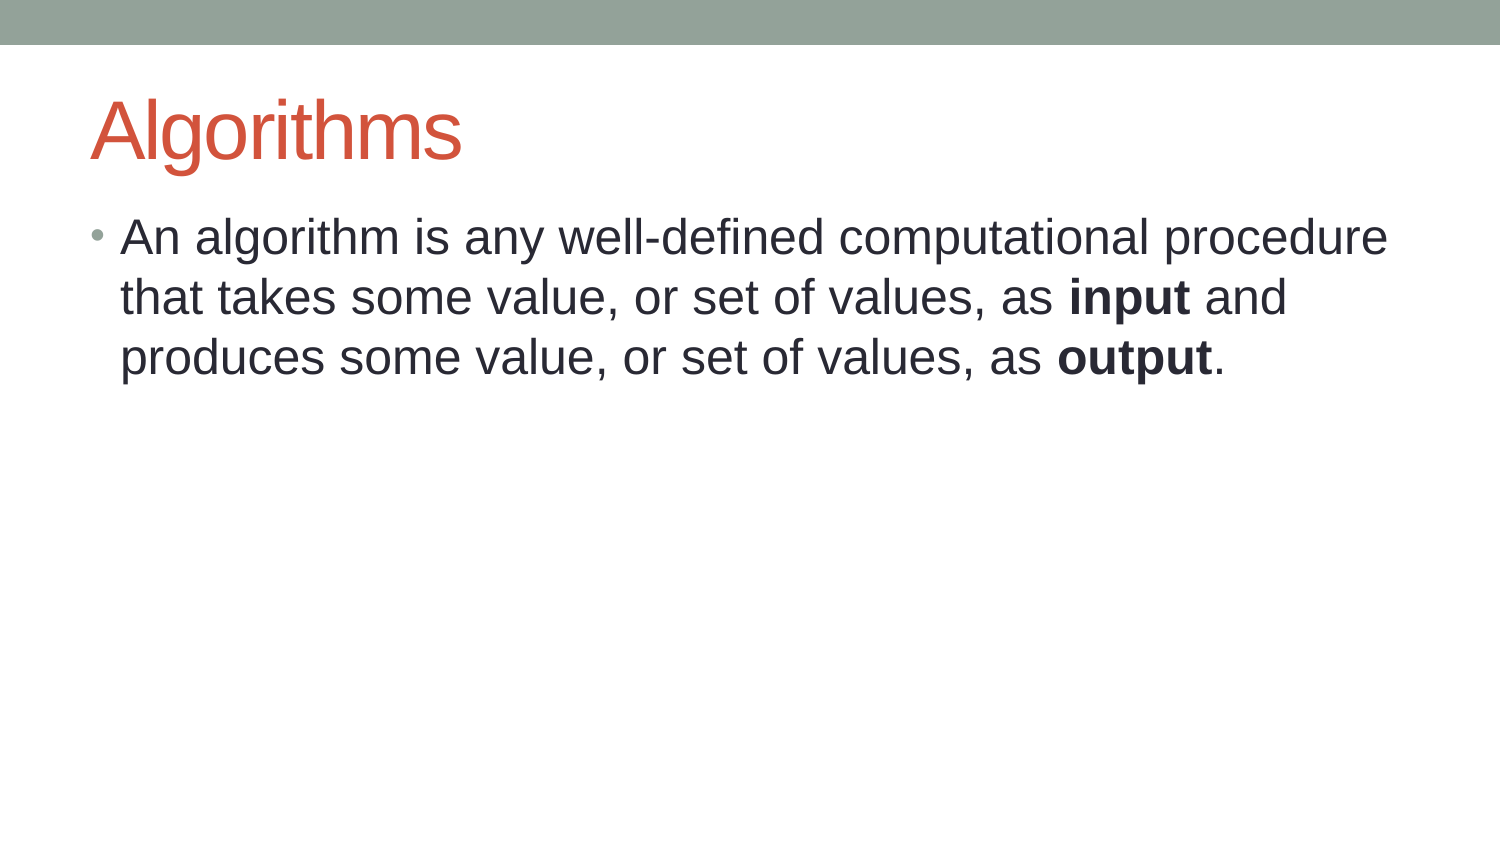

# Algorithms
An algorithm is any well-defined computational procedure that takes some value, or set of values, as input and produces some value, or set of values, as output.